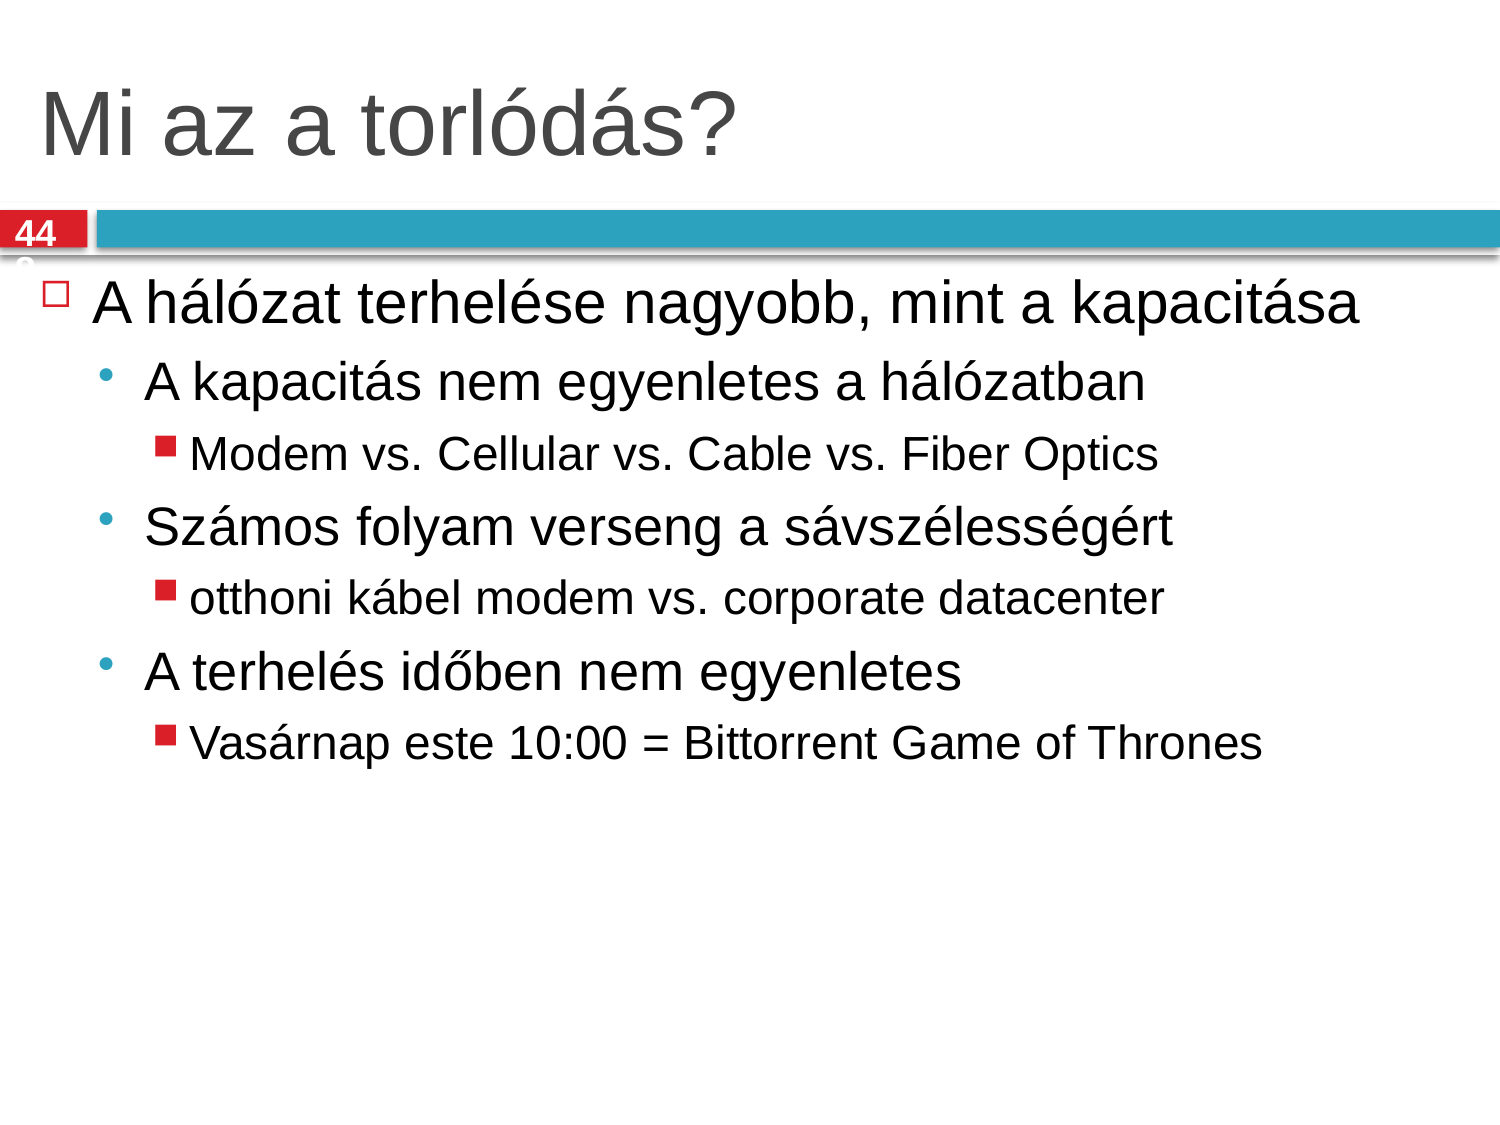

# Mi az a torlódás?
448
A hálózat terhelése nagyobb, mint a kapacitása
A kapacitás nem egyenletes a hálózatban
Modem vs. Cellular vs. Cable vs. Fiber Optics
Számos folyam verseng a sávszélességért
otthoni kábel modem vs. corporate datacenter
A terhelés időben nem egyenletes
Vasárnap este 10:00 = Bittorrent Game of Thrones